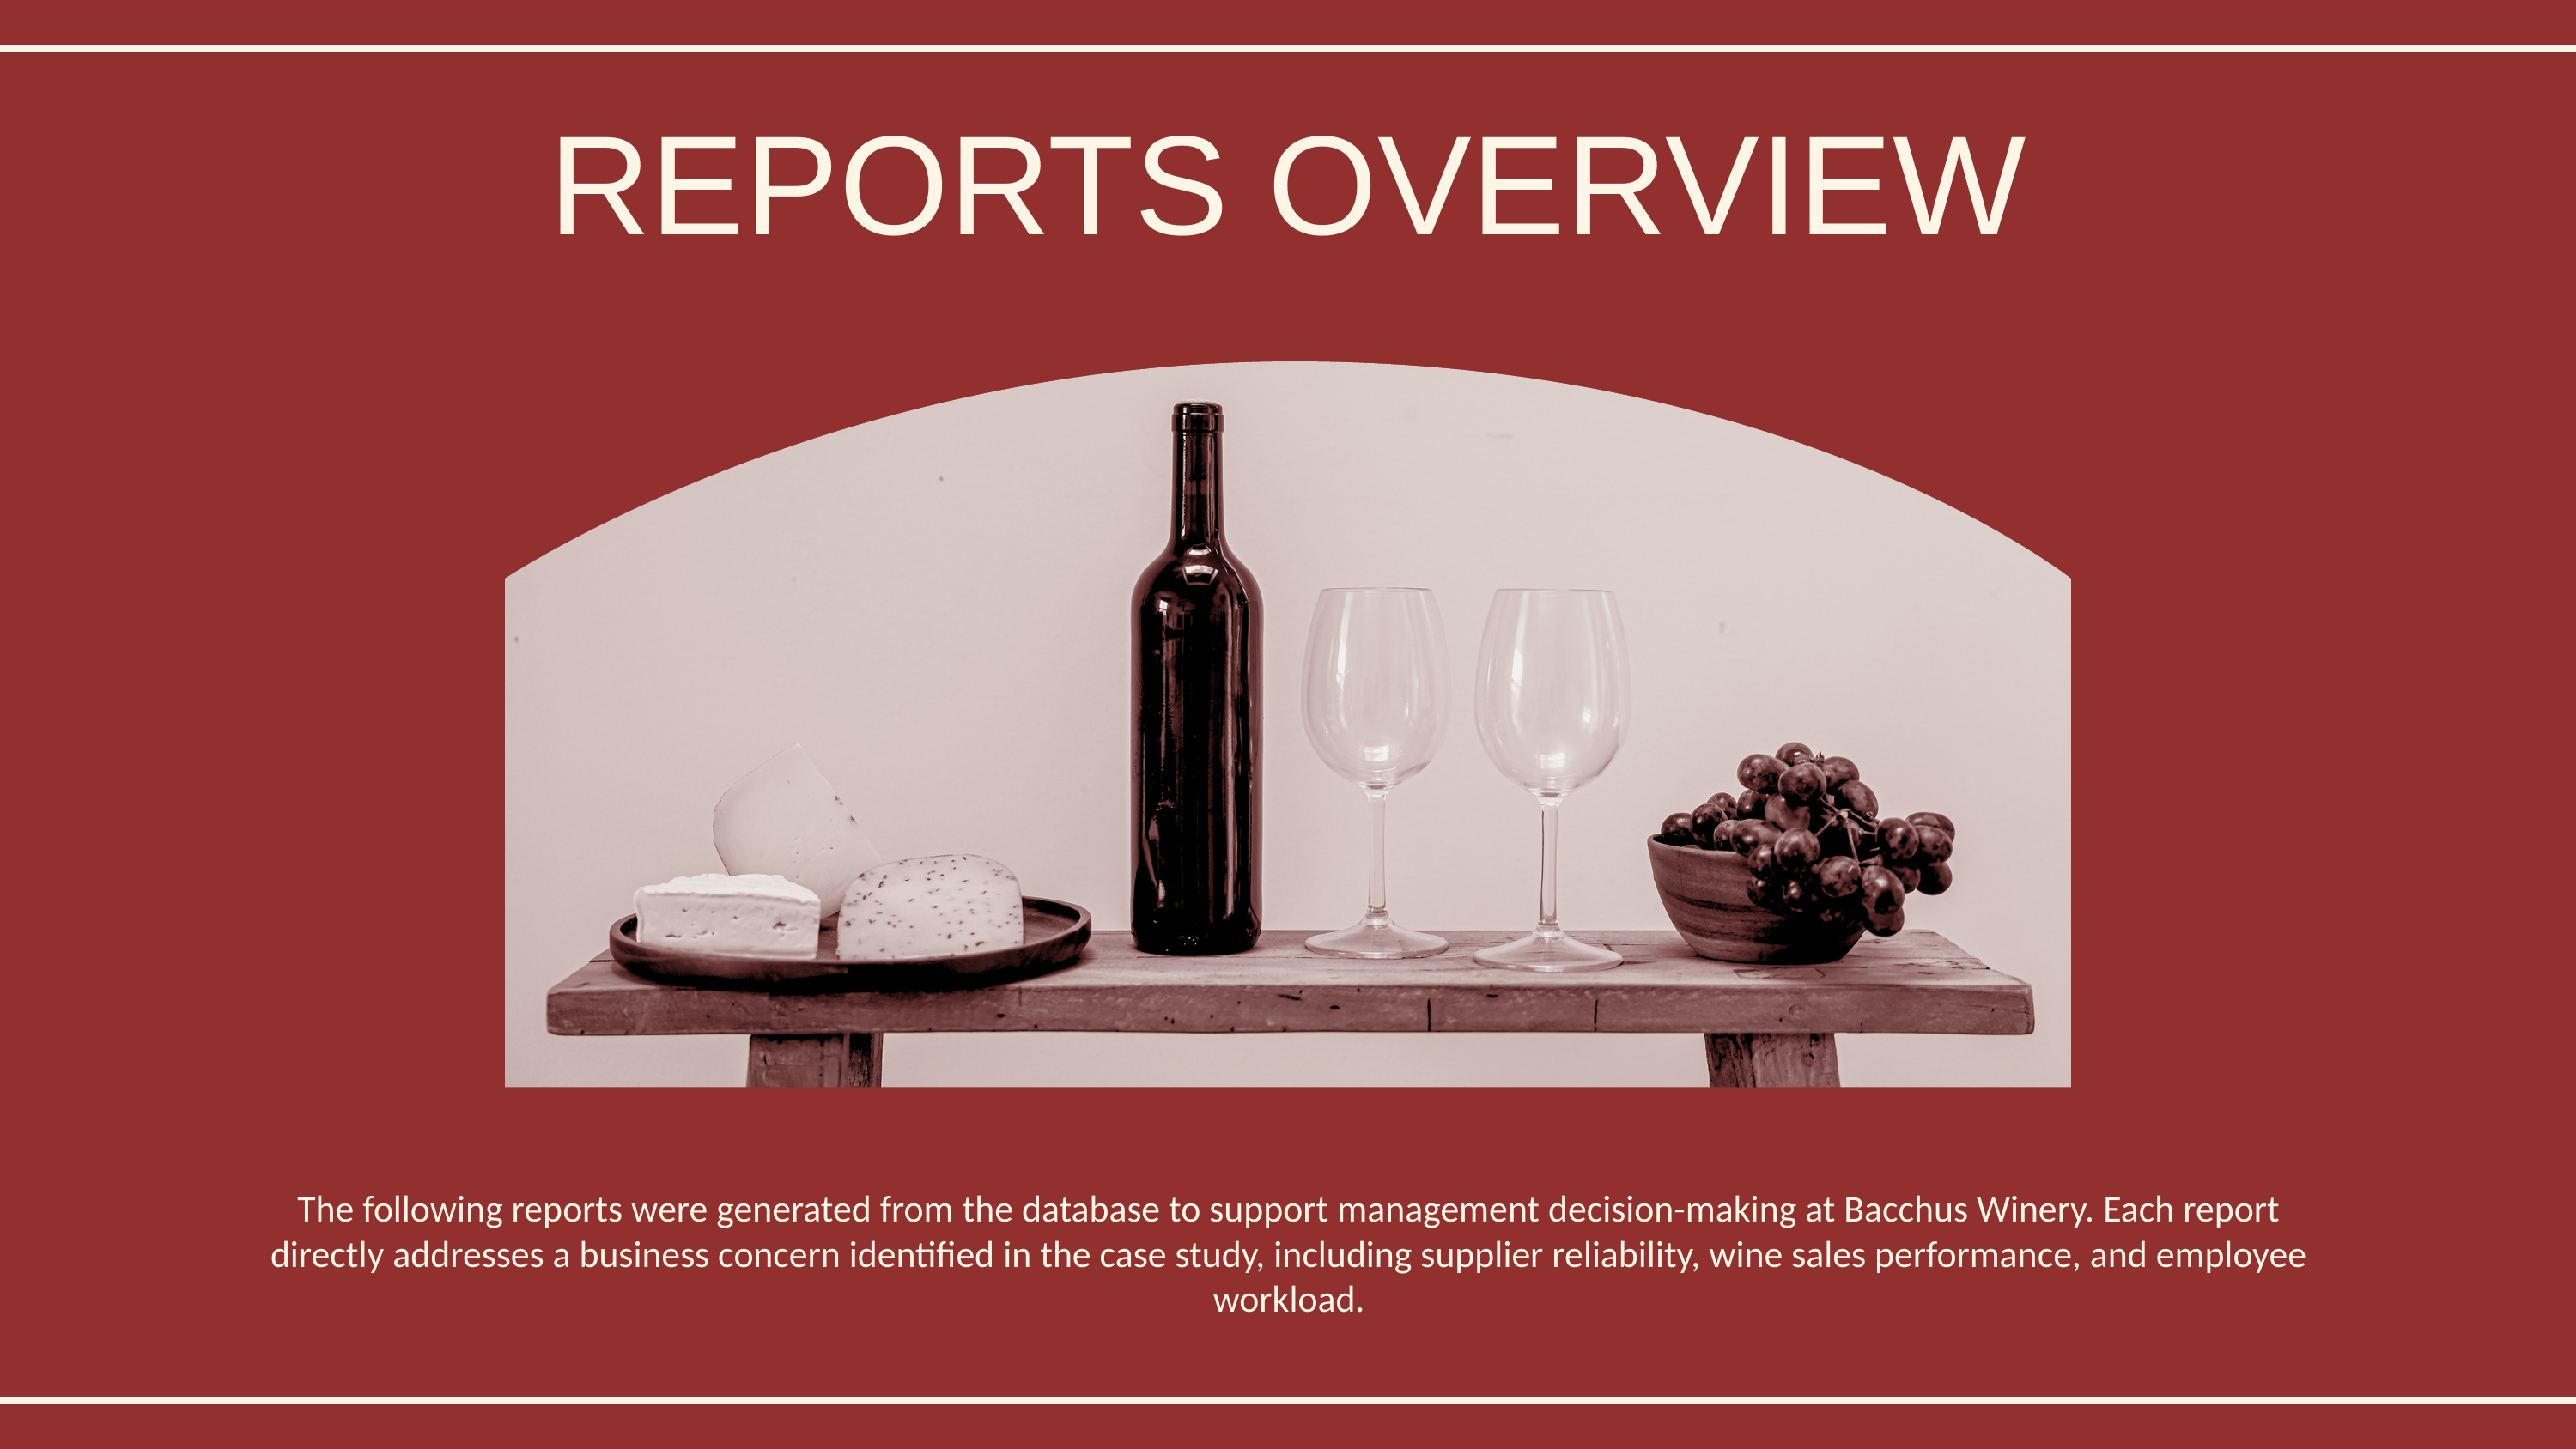

REPORTS OVERVIEW

The following reports were generated from the database to support management decision-making at Bacchus Winery. Each report directly addresses a business concern identified in the case study, including supplier reliability, wine sales performance, and employee workload.